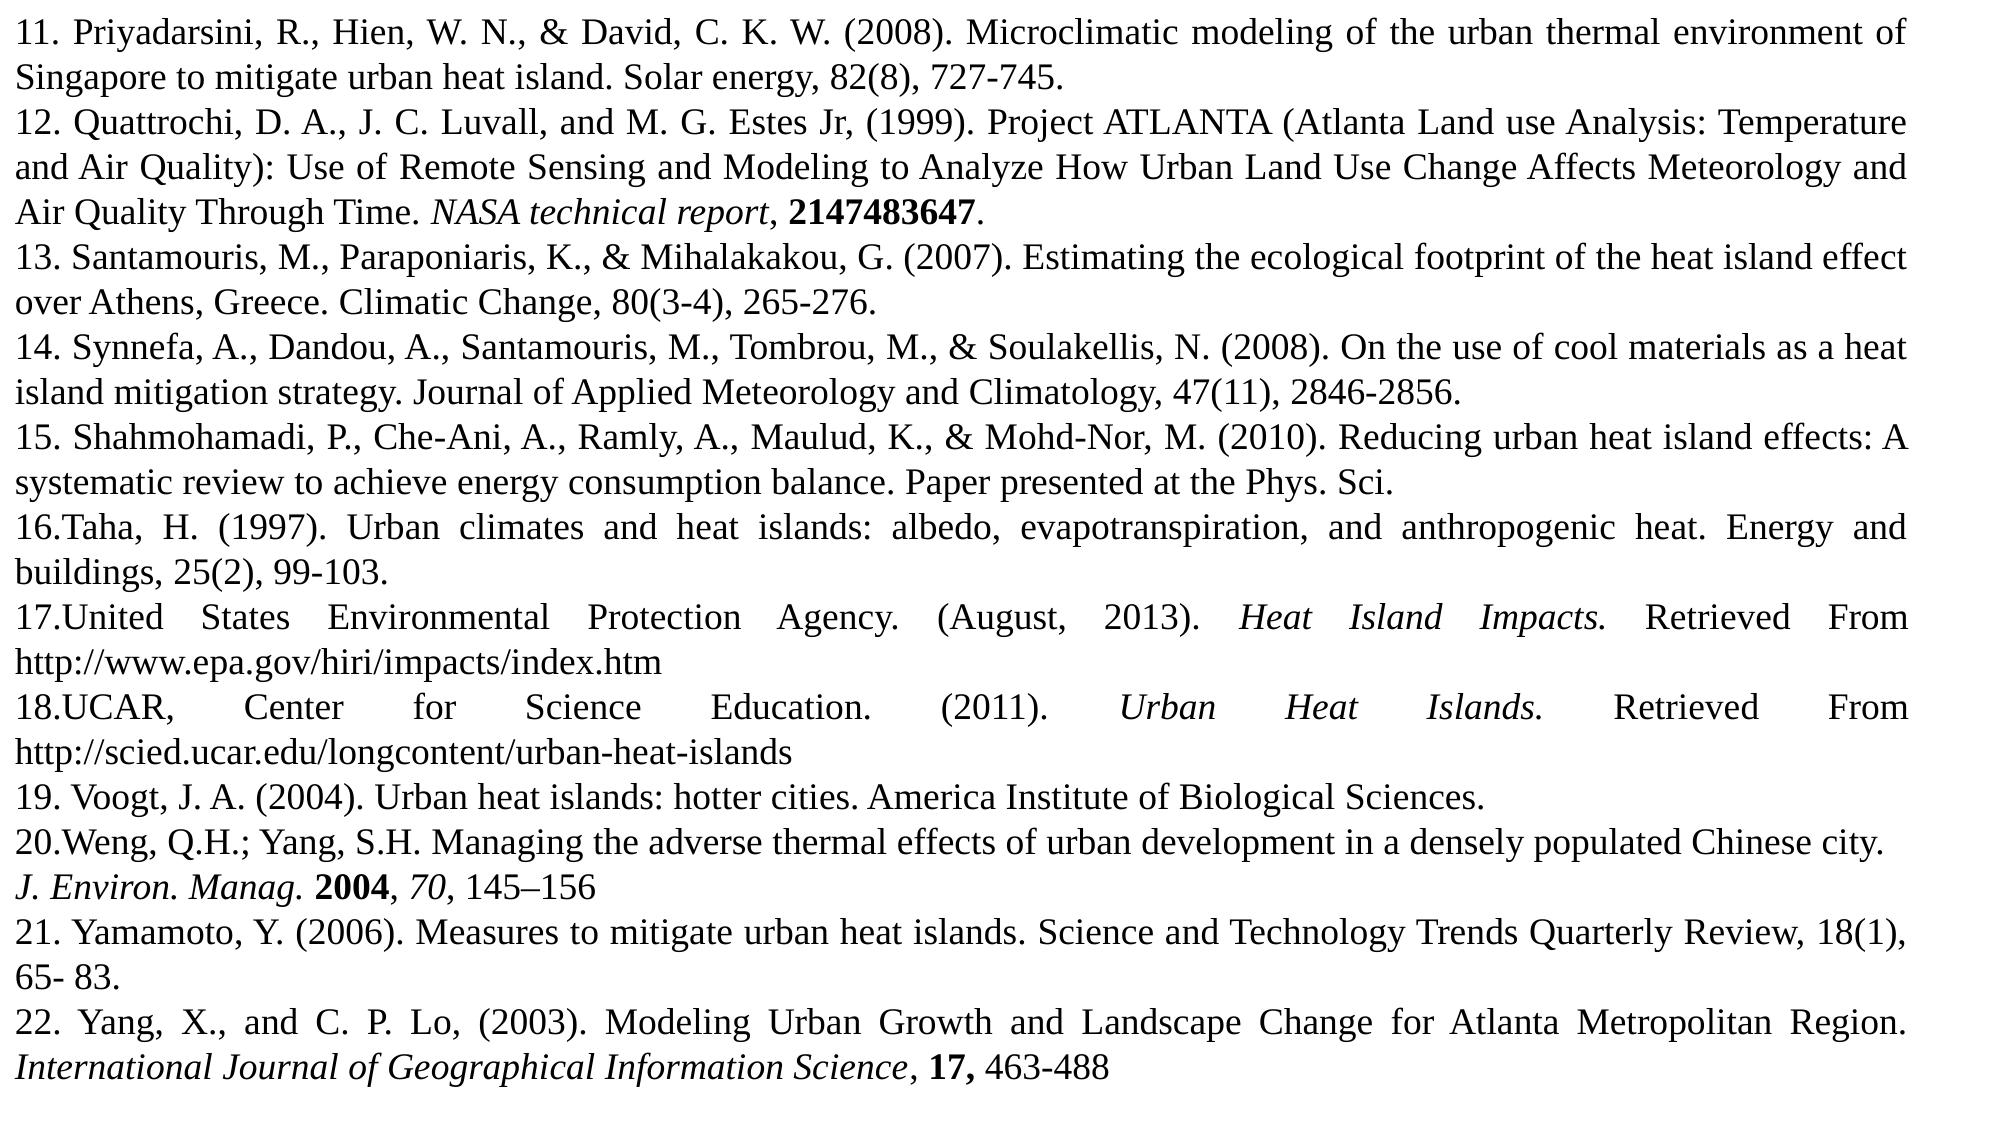

11. Priyadarsini, R., Hien, W. N., & David, C. K. W. (2008). Microclimatic modeling of the urban thermal environment of Singapore to mitigate urban heat island. Solar energy, 82(8), 727-745.
12. Quattrochi, D. A., J. C. Luvall, and M. G. Estes Jr, (1999). Project ATLANTA (Atlanta Land use Analysis: Temperature and Air Quality): Use of Remote Sensing and Modeling to Analyze How Urban Land Use Change Affects Meteorology and Air Quality Through Time. NASA technical report, 2147483647.
13. Santamouris, M., Paraponiaris, K., & Mihalakakou, G. (2007). Estimating the ecological footprint of the heat island effect over Athens, Greece. Climatic Change, 80(3-4), 265-276.
14. Synnefa, A., Dandou, A., Santamouris, M., Tombrou, M., & Soulakellis, N. (2008). On the use of cool materials as a heat island mitigation strategy. Journal of Applied Meteorology and Climatology, 47(11), 2846-2856.
15. Shahmohamadi, P., Che-Ani, A., Ramly, A., Maulud, K., & Mohd-Nor, M. (2010). Reducing urban heat island effects: A systematic review to achieve energy consumption balance. Paper presented at the Phys. Sci.
16.Taha, H. (1997). Urban climates and heat islands: albedo, evapotranspiration, and anthropogenic heat. Energy and buildings, 25(2), 99-103.
17.United States Environmental Protection Agency. (August, 2013). Heat Island Impacts. Retrieved From http://www.epa.gov/hiri/impacts/index.htm
18.UCAR, Center for Science Education. (2011). Urban Heat Islands. Retrieved From http://scied.ucar.edu/longcontent/urban-heat-islands
19. Voogt, J. A. (2004). Urban heat islands: hotter cities. America Institute of Biological Sciences.
20.Weng, Q.H.; Yang, S.H. Managing the adverse thermal effects of urban development in a densely populated Chinese city. J. Environ. Manag. 2004, 70, 145–156
21. Yamamoto, Y. (2006). Measures to mitigate urban heat islands. Science and Technology Trends Quarterly Review, 18(1), 65- 83.
22. Yang, X., and C. P. Lo, (2003). Modeling Urban Growth and Landscape Change for Atlanta Metropolitan Region. International Journal of Geographical Information Science, 17, 463-488